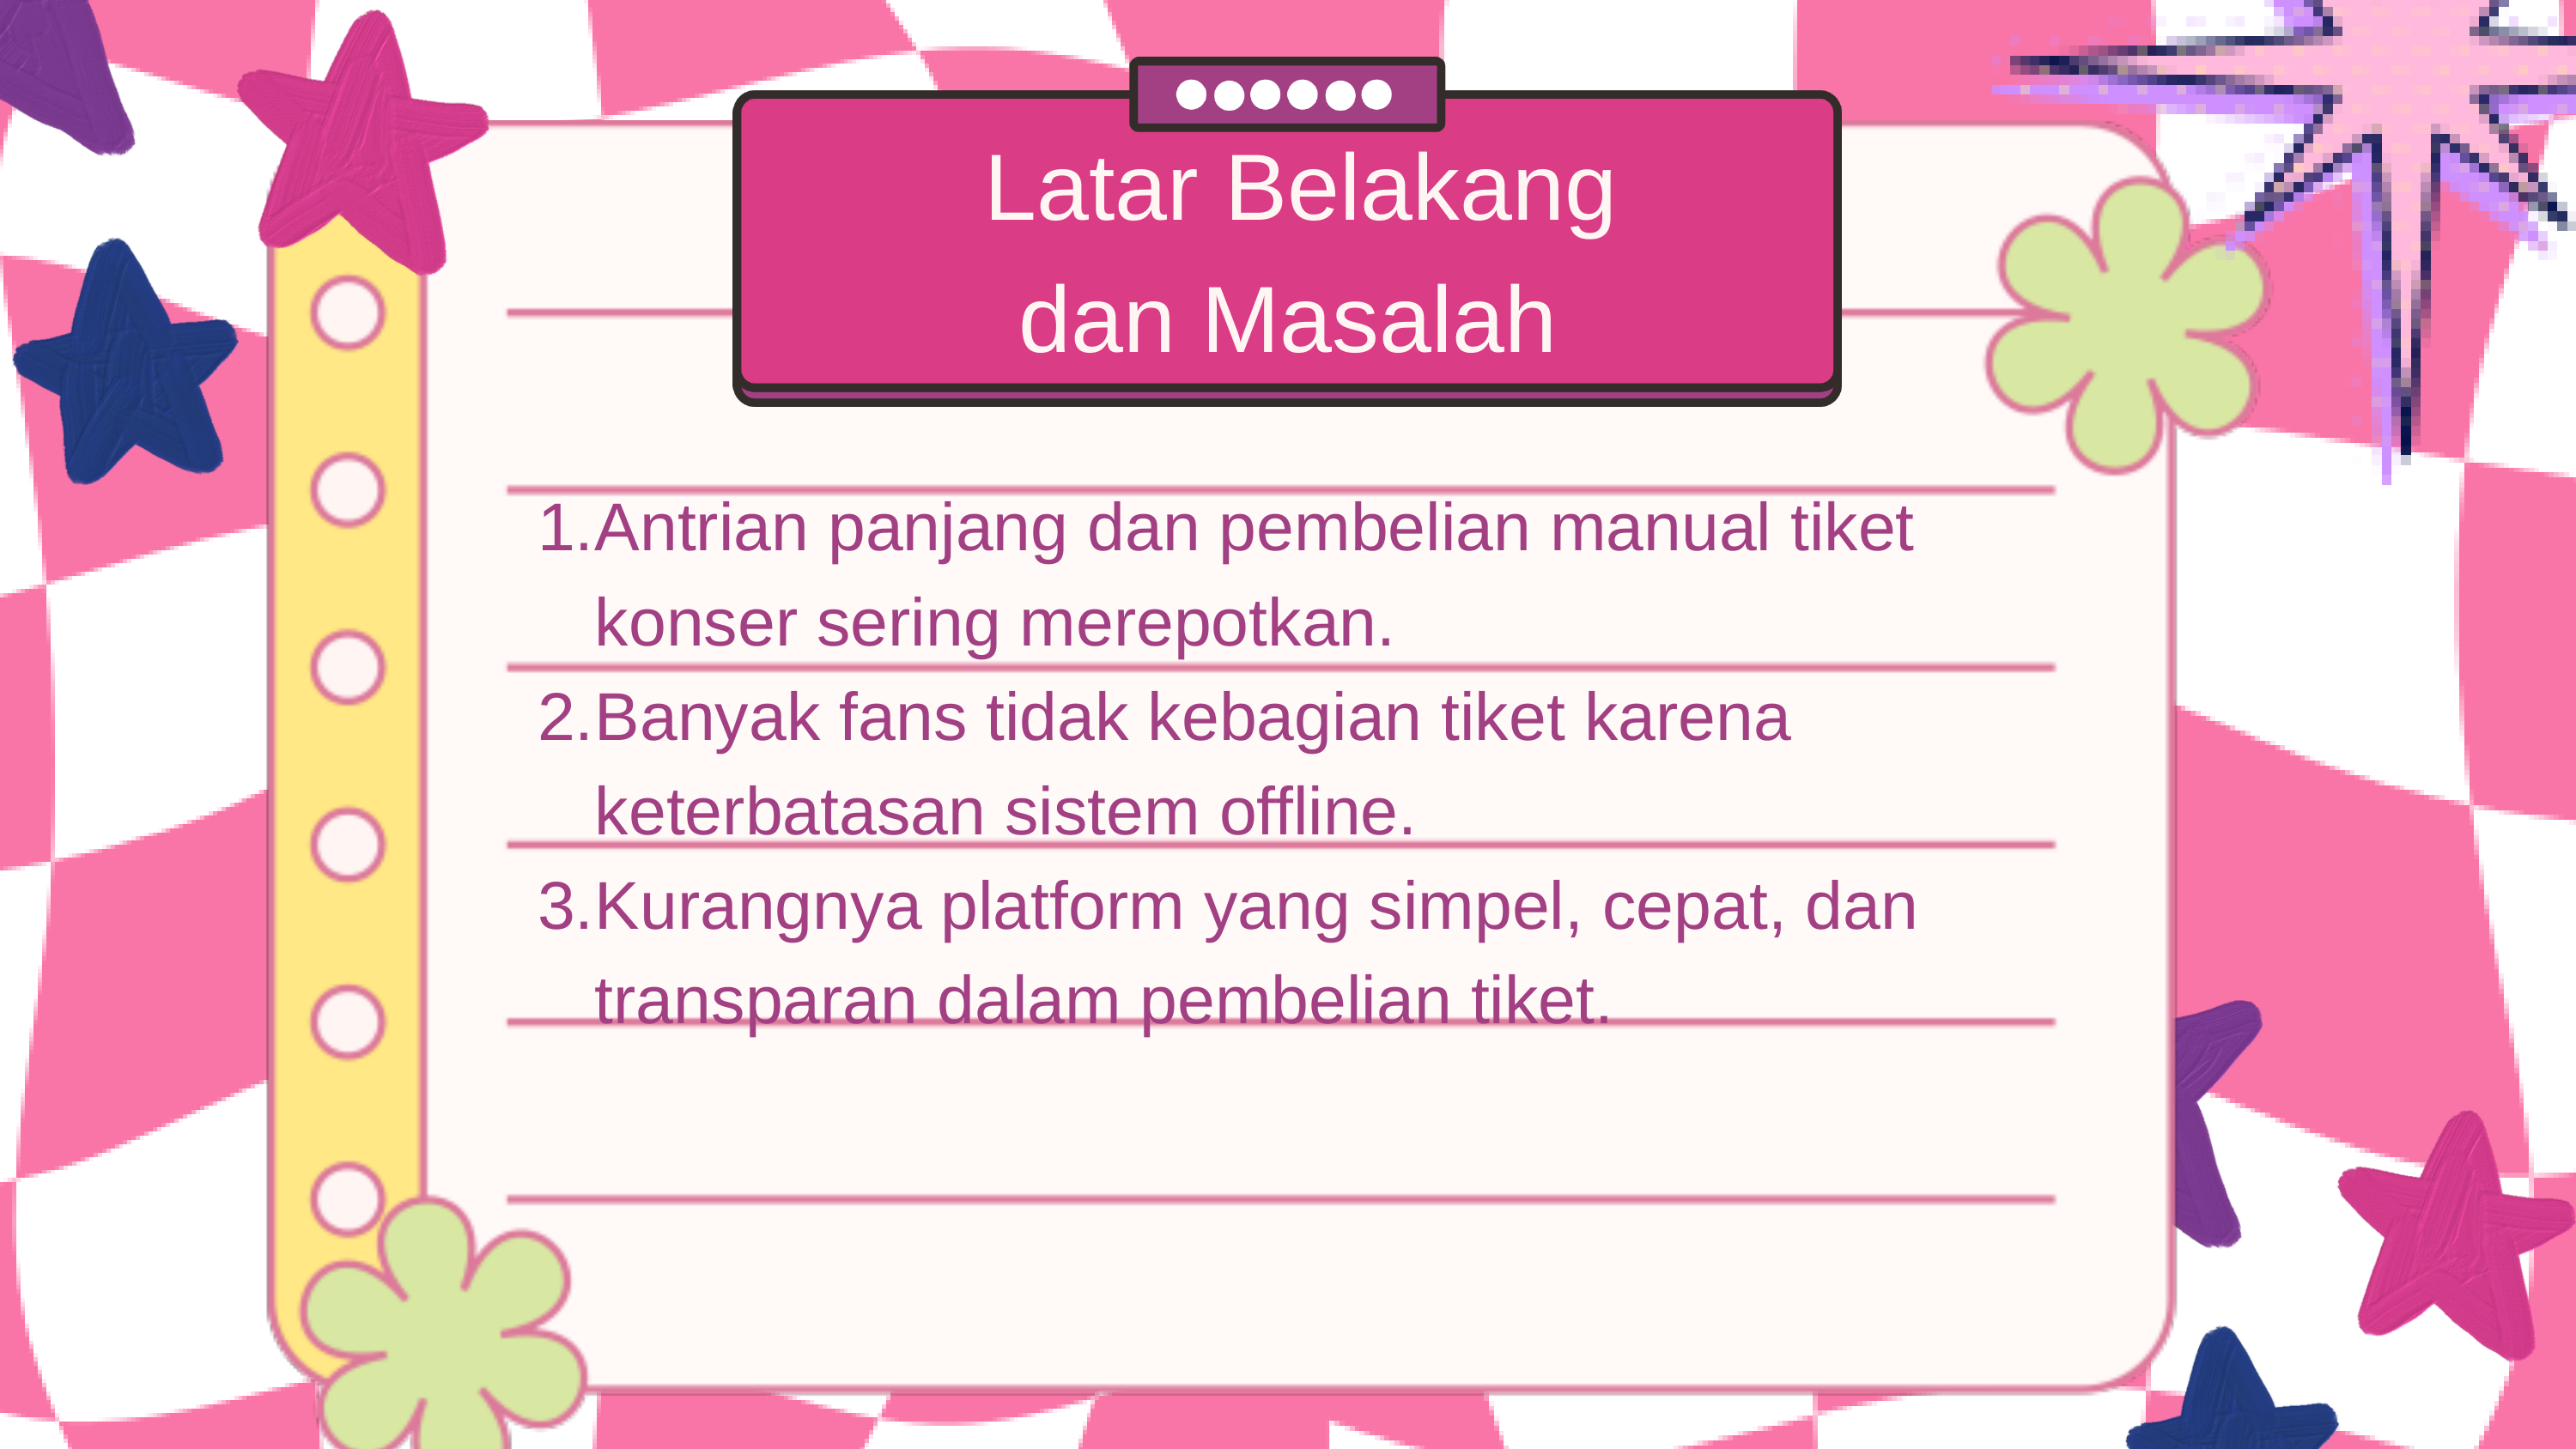

Latar Belakang dan Masalah

Antrian panjang dan pembelian manual tiket konser sering merepotkan.
Banyak fans tidak kebagian tiket karena keterbatasan sistem offline.
Kurangnya platform yang simpel, cepat, dan transparan dalam pembelian tiket.